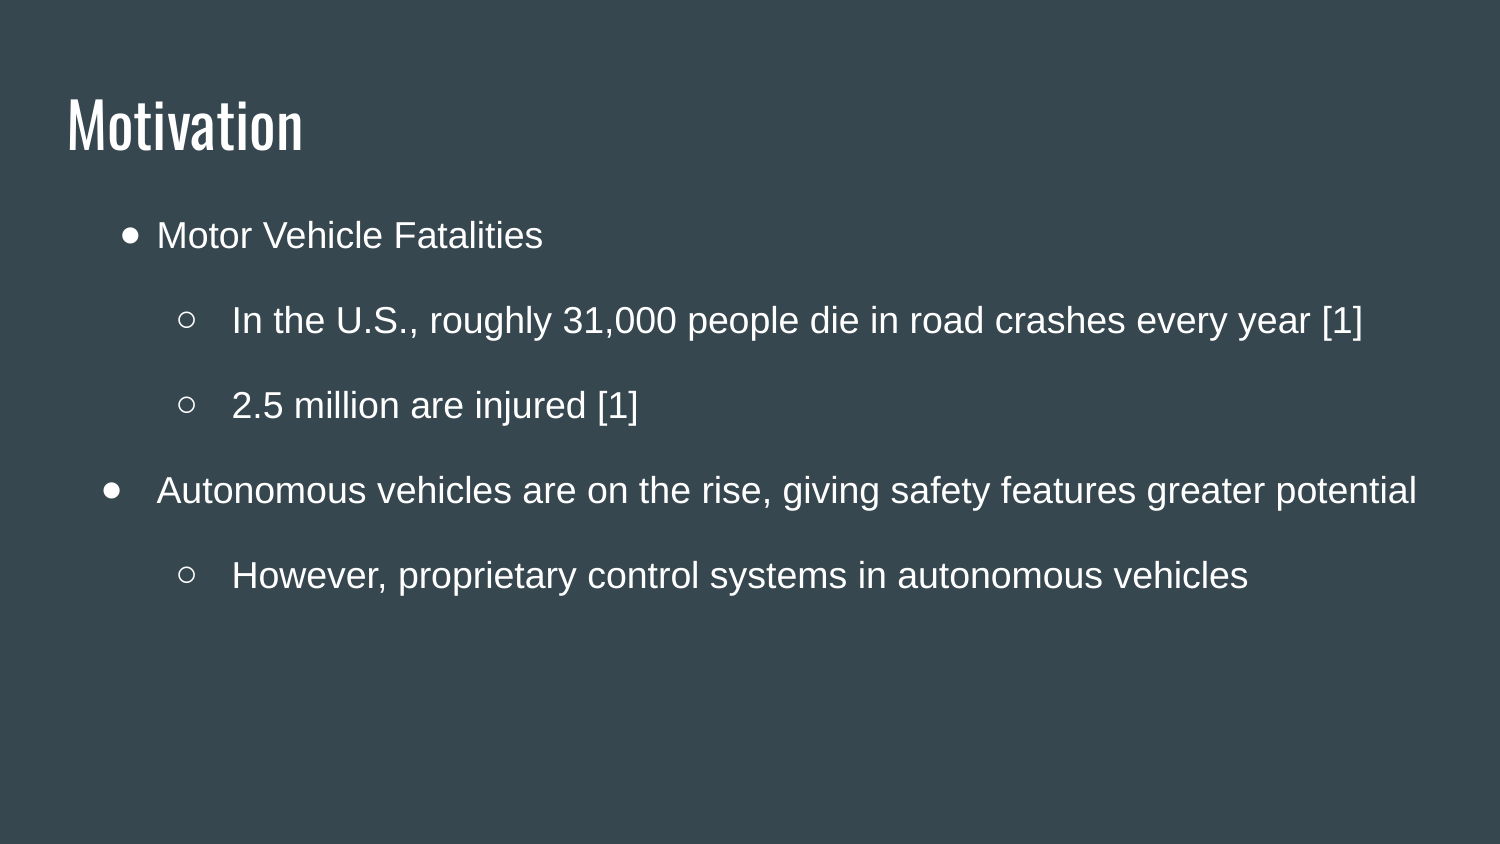

# Motivation
Motor Vehicle Fatalities
In the U.S., roughly 31,000 people die in road crashes every year [1]
2.5 million are injured [1]
Autonomous vehicles are on the rise, giving safety features greater potential
However, proprietary control systems in autonomous vehicles